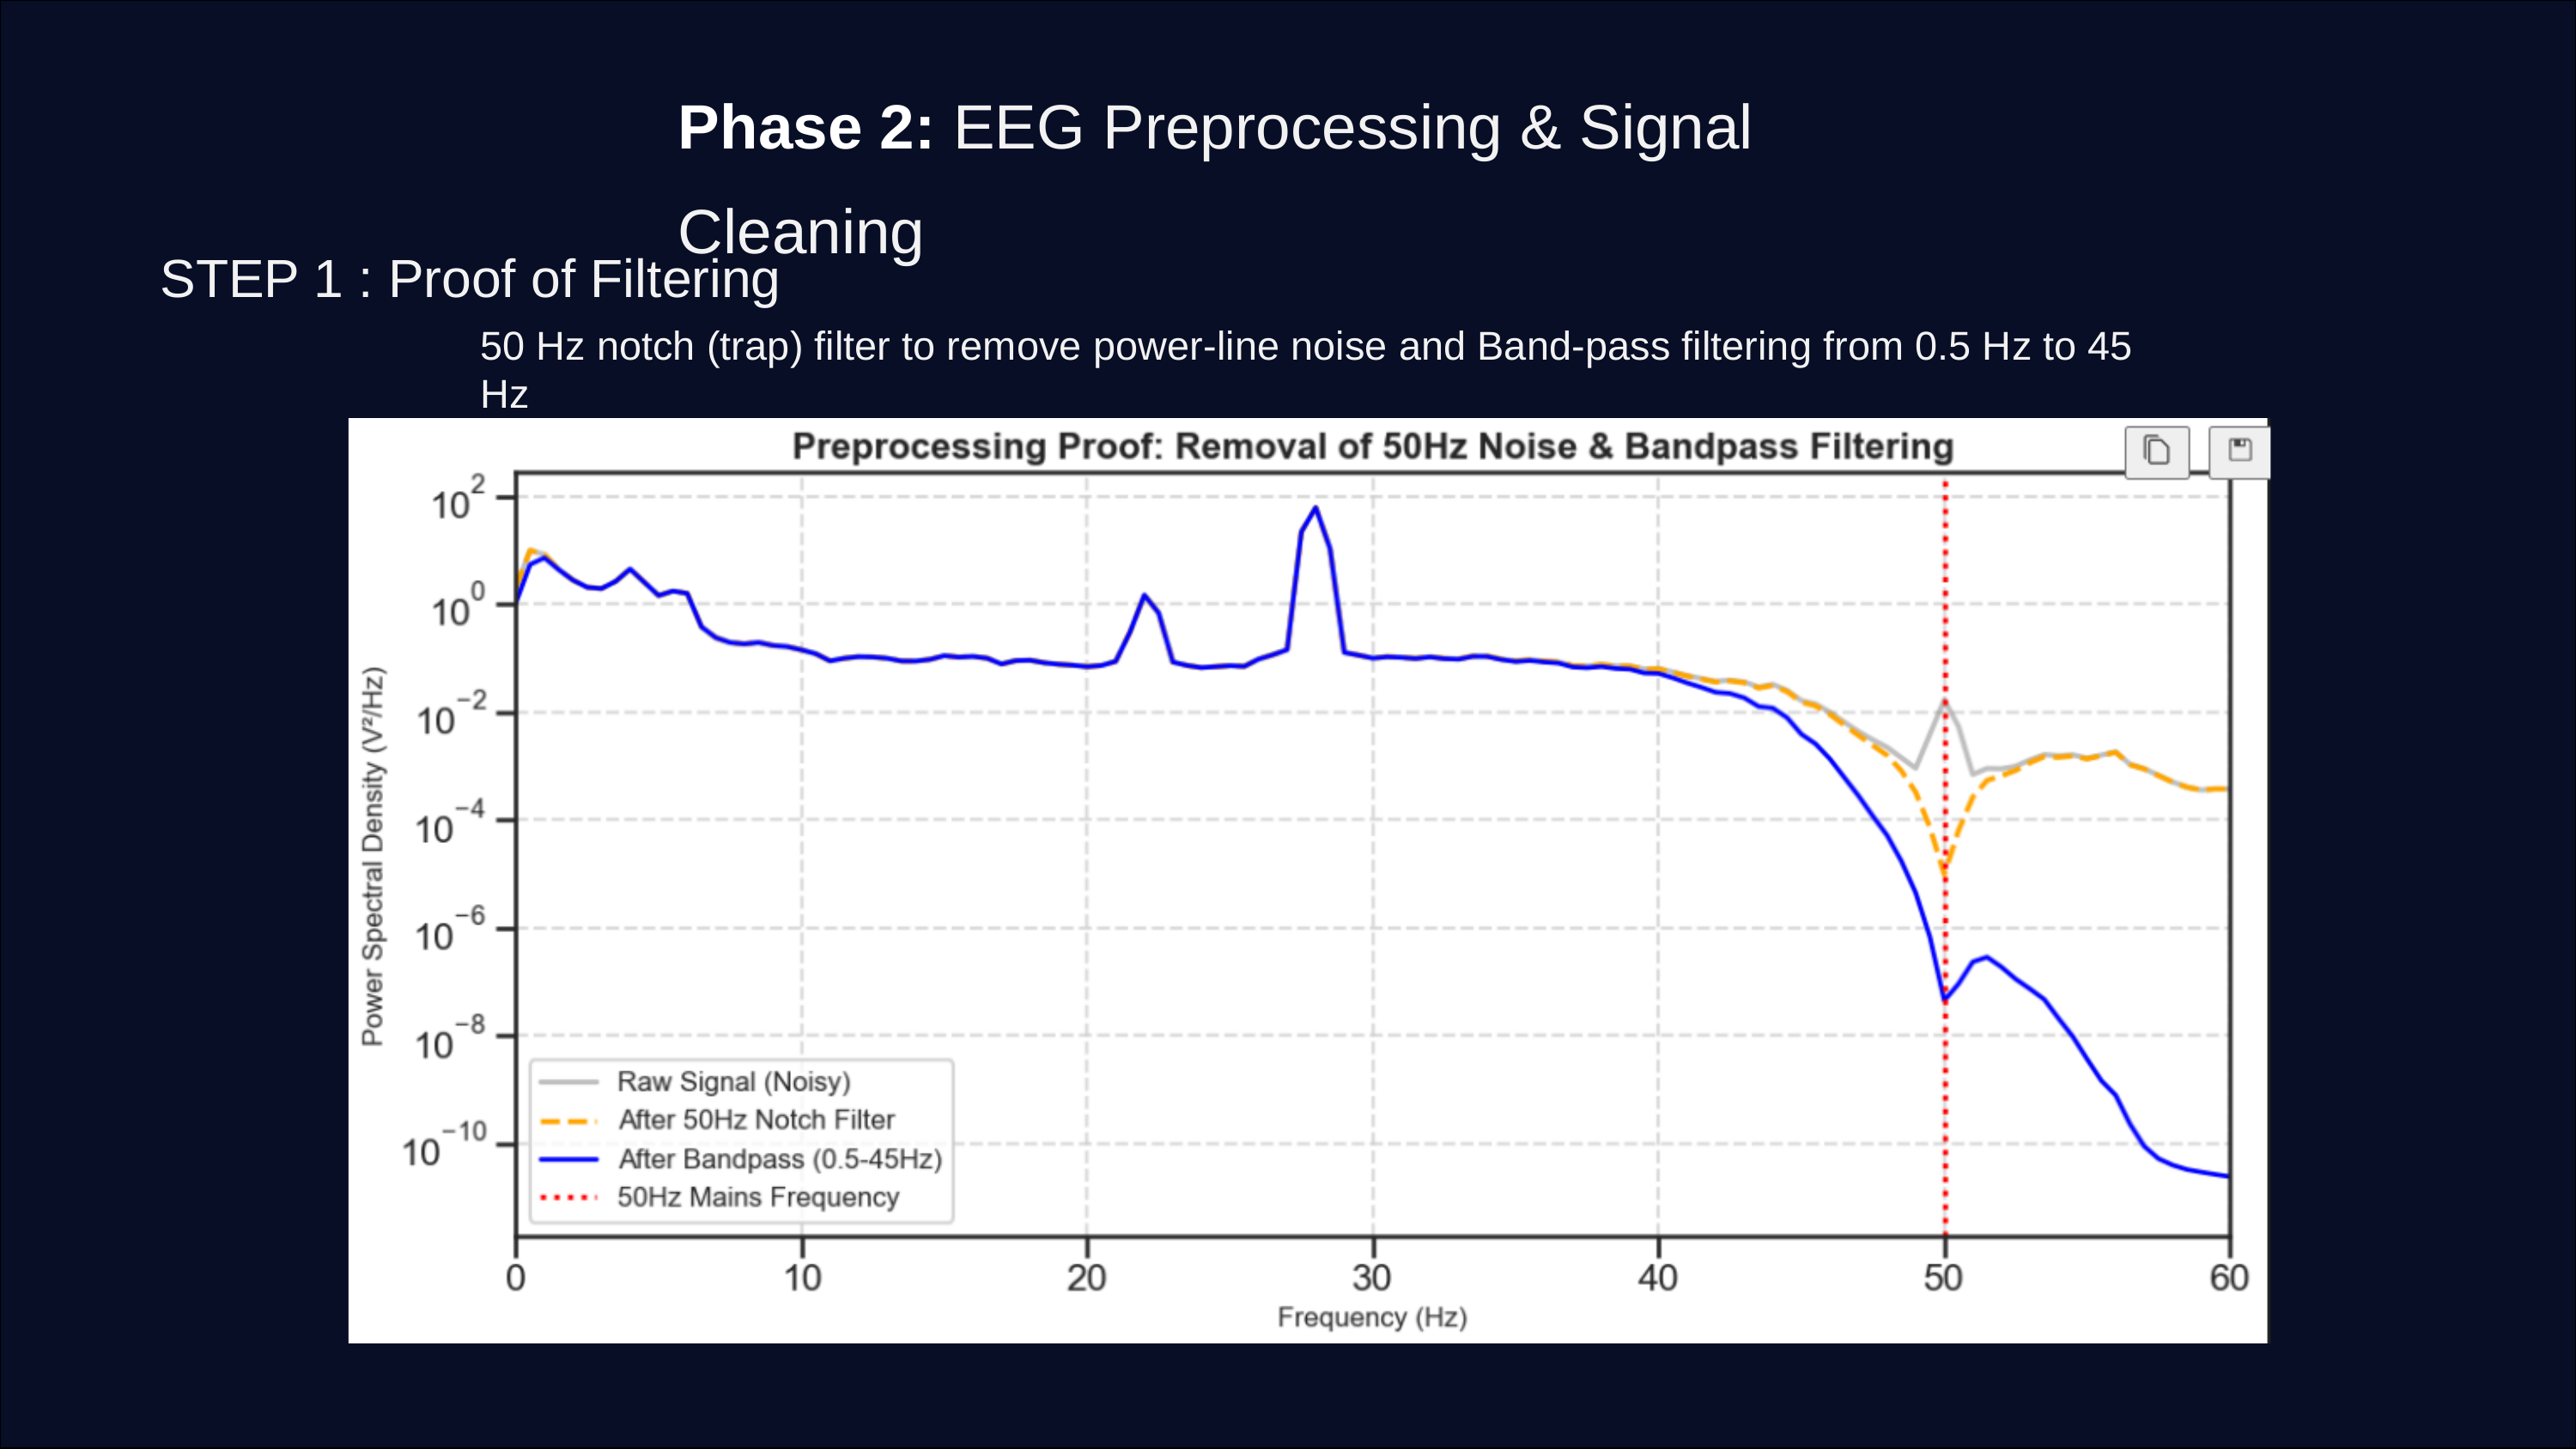

Phase 2: EEG Preprocessing & Signal Cleaning
STEP 1 : Proof of Filtering
50 Hz notch (trap) filter to remove power-line noise and Band-pass filtering from 0.5 Hz to 45 Hz